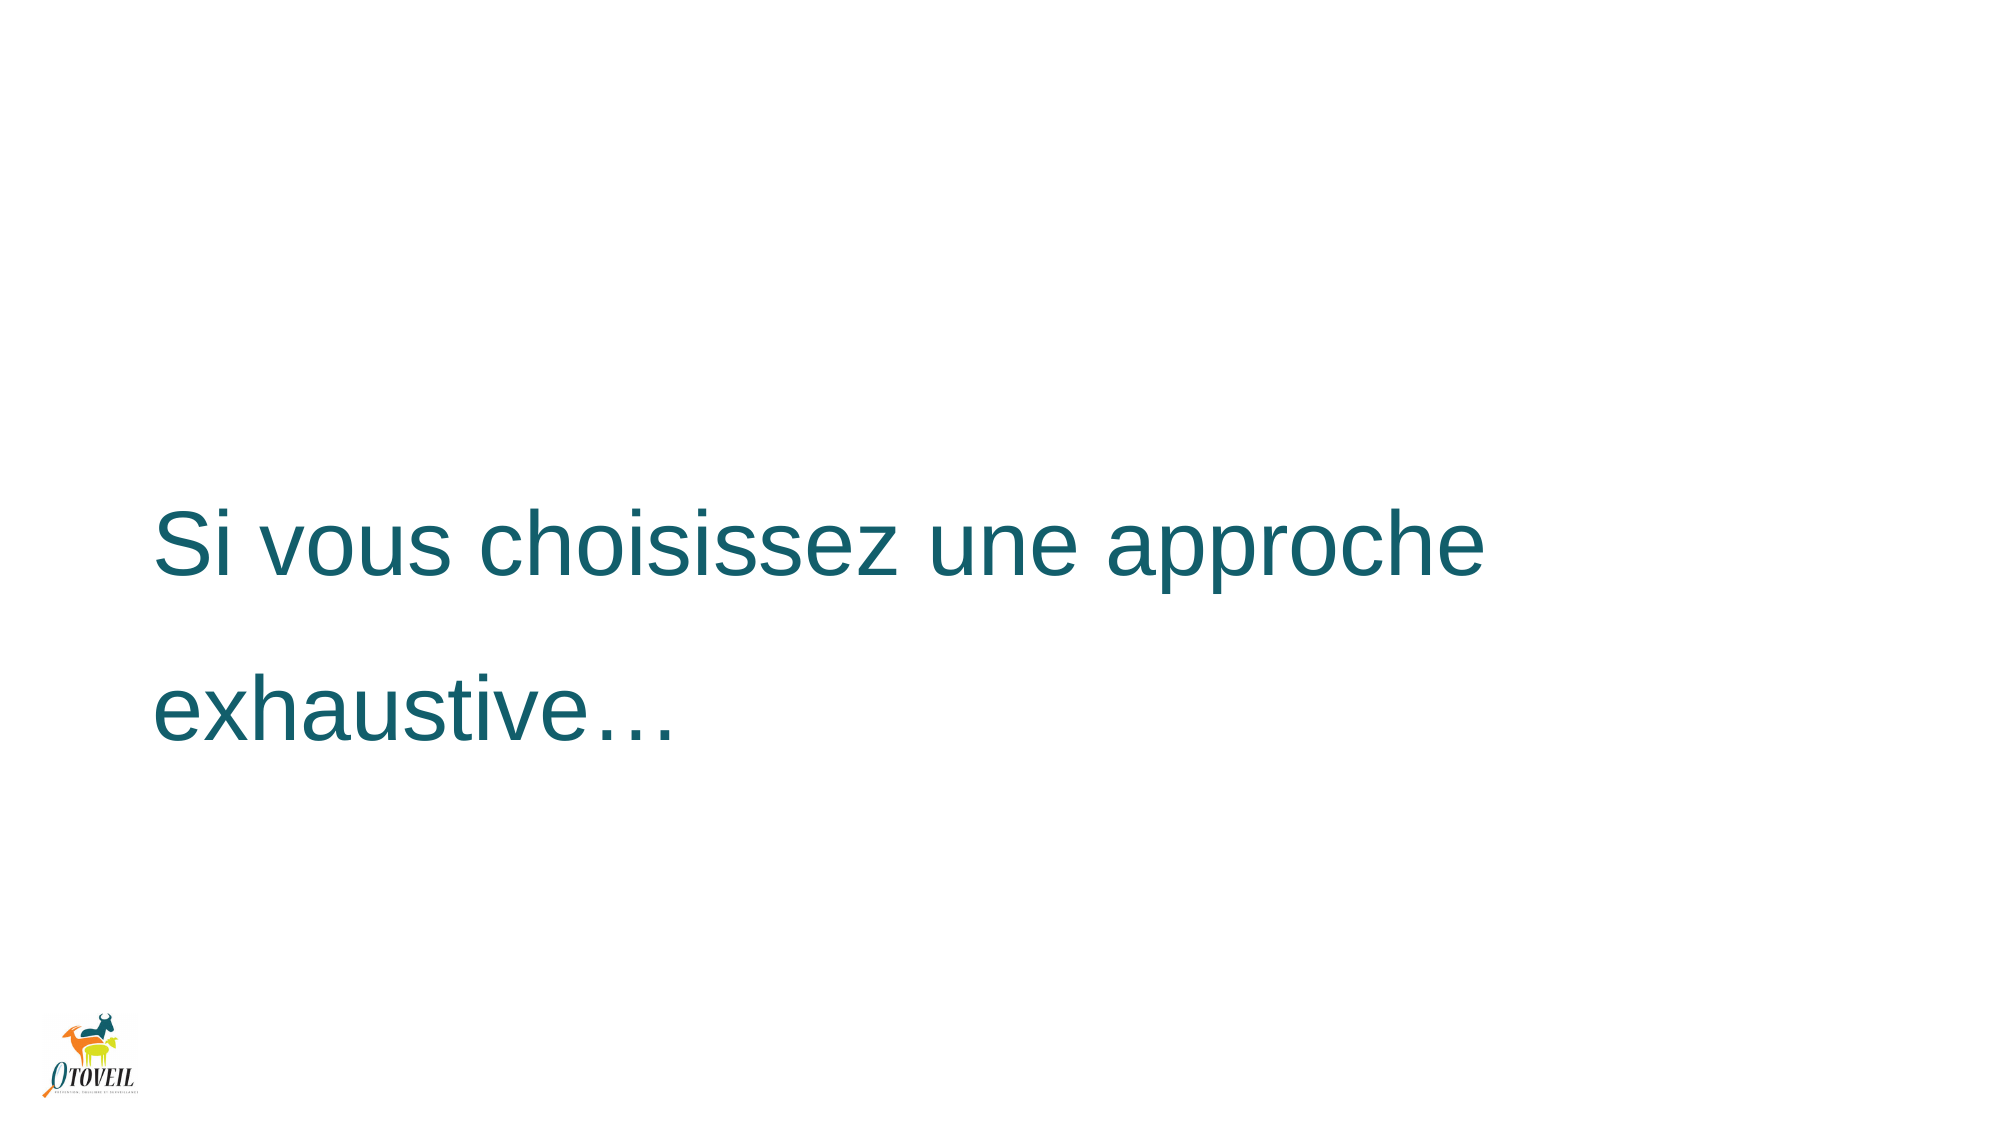

# Si vous choisissez une approche exhaustive…